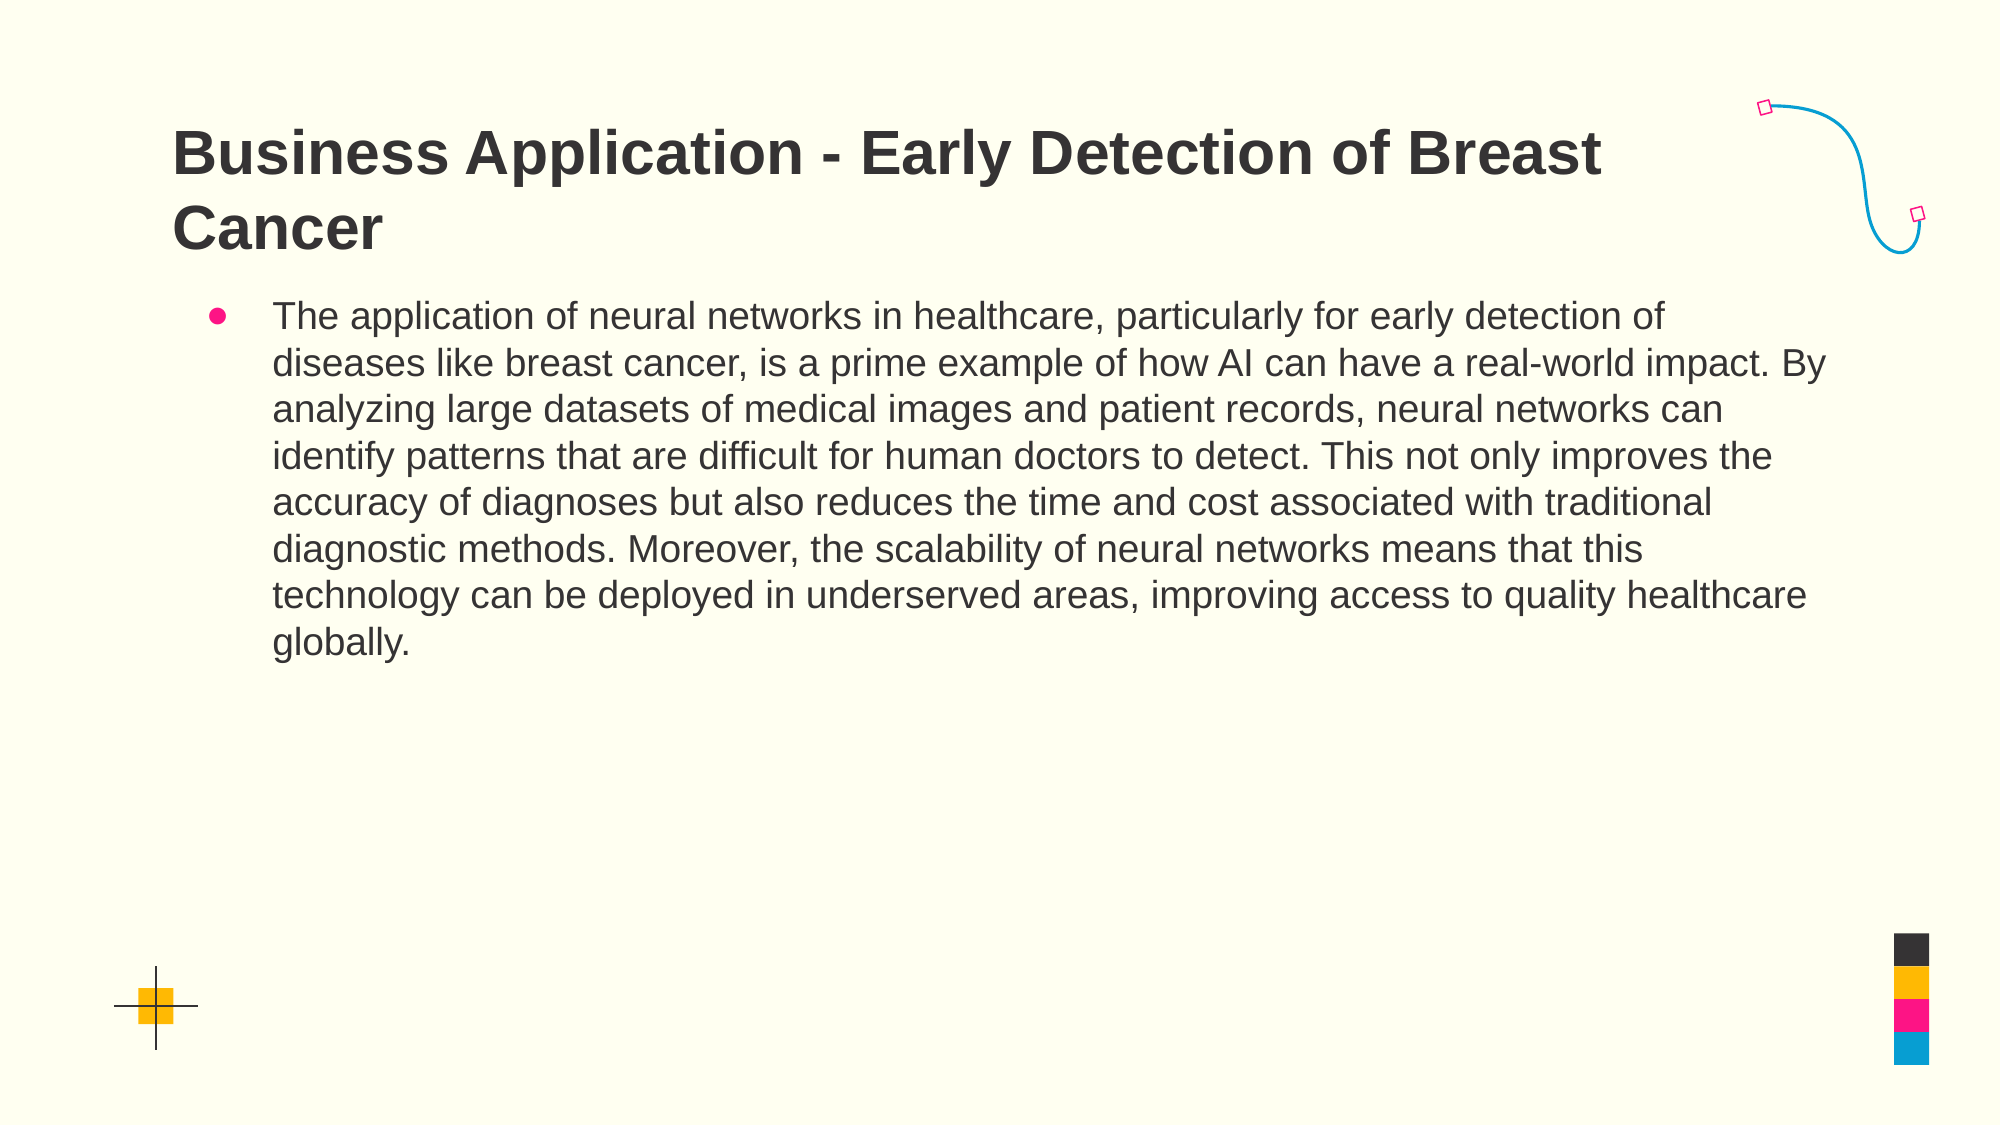

# Business Application - Early Detection of Breast Cancer
The application of neural networks in healthcare, particularly for early detection of diseases like breast cancer, is a prime example of how AI can have a real-world impact. By analyzing large datasets of medical images and patient records, neural networks can identify patterns that are difficult for human doctors to detect. This not only improves the accuracy of diagnoses but also reduces the time and cost associated with traditional diagnostic methods. Moreover, the scalability of neural networks means that this technology can be deployed in underserved areas, improving access to quality healthcare globally.